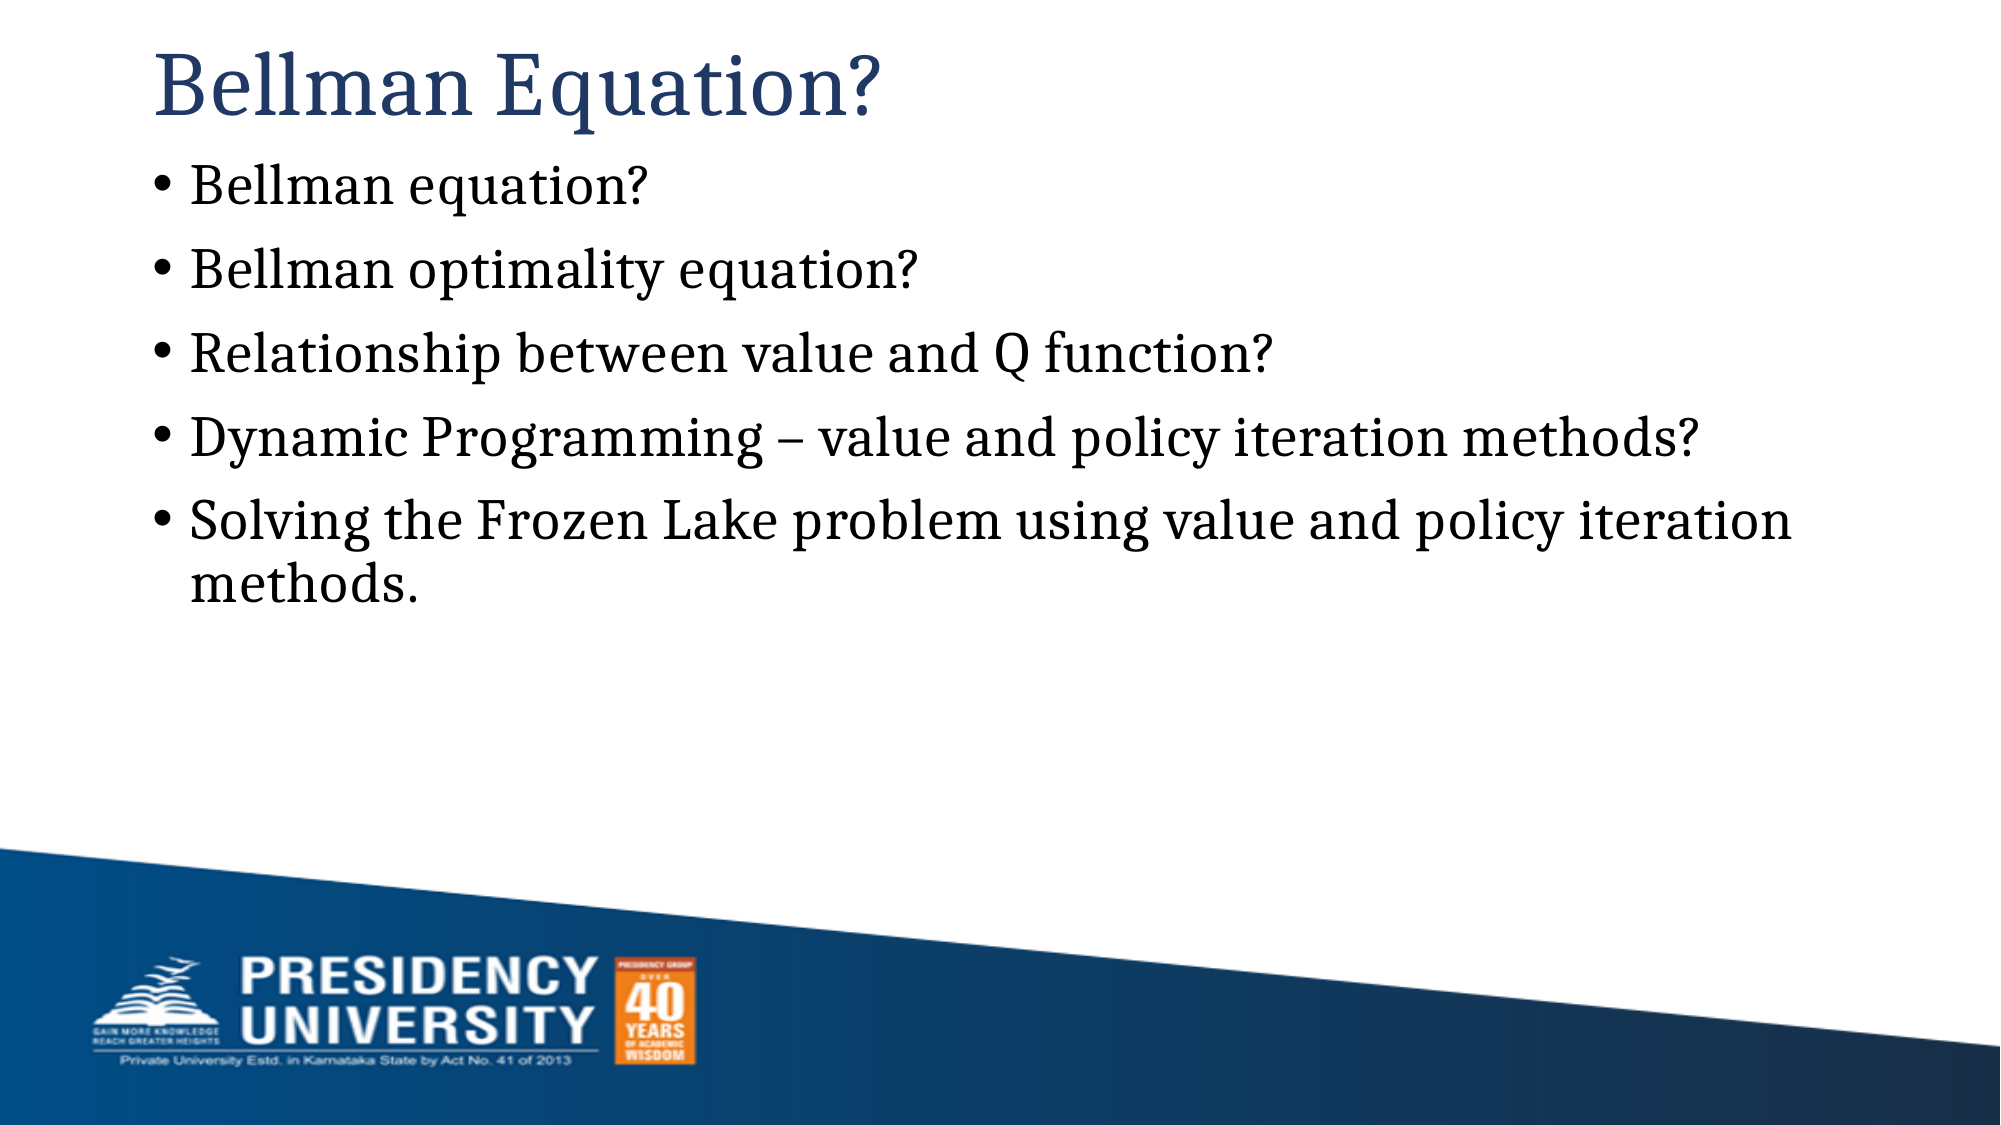

# Bellman Equation?
Bellman equation?
Bellman optimality equation?
Relationship between value and Q function?
Dynamic Programming – value and policy iteration methods?
Solving the Frozen Lake problem using value and policy iteration methods.